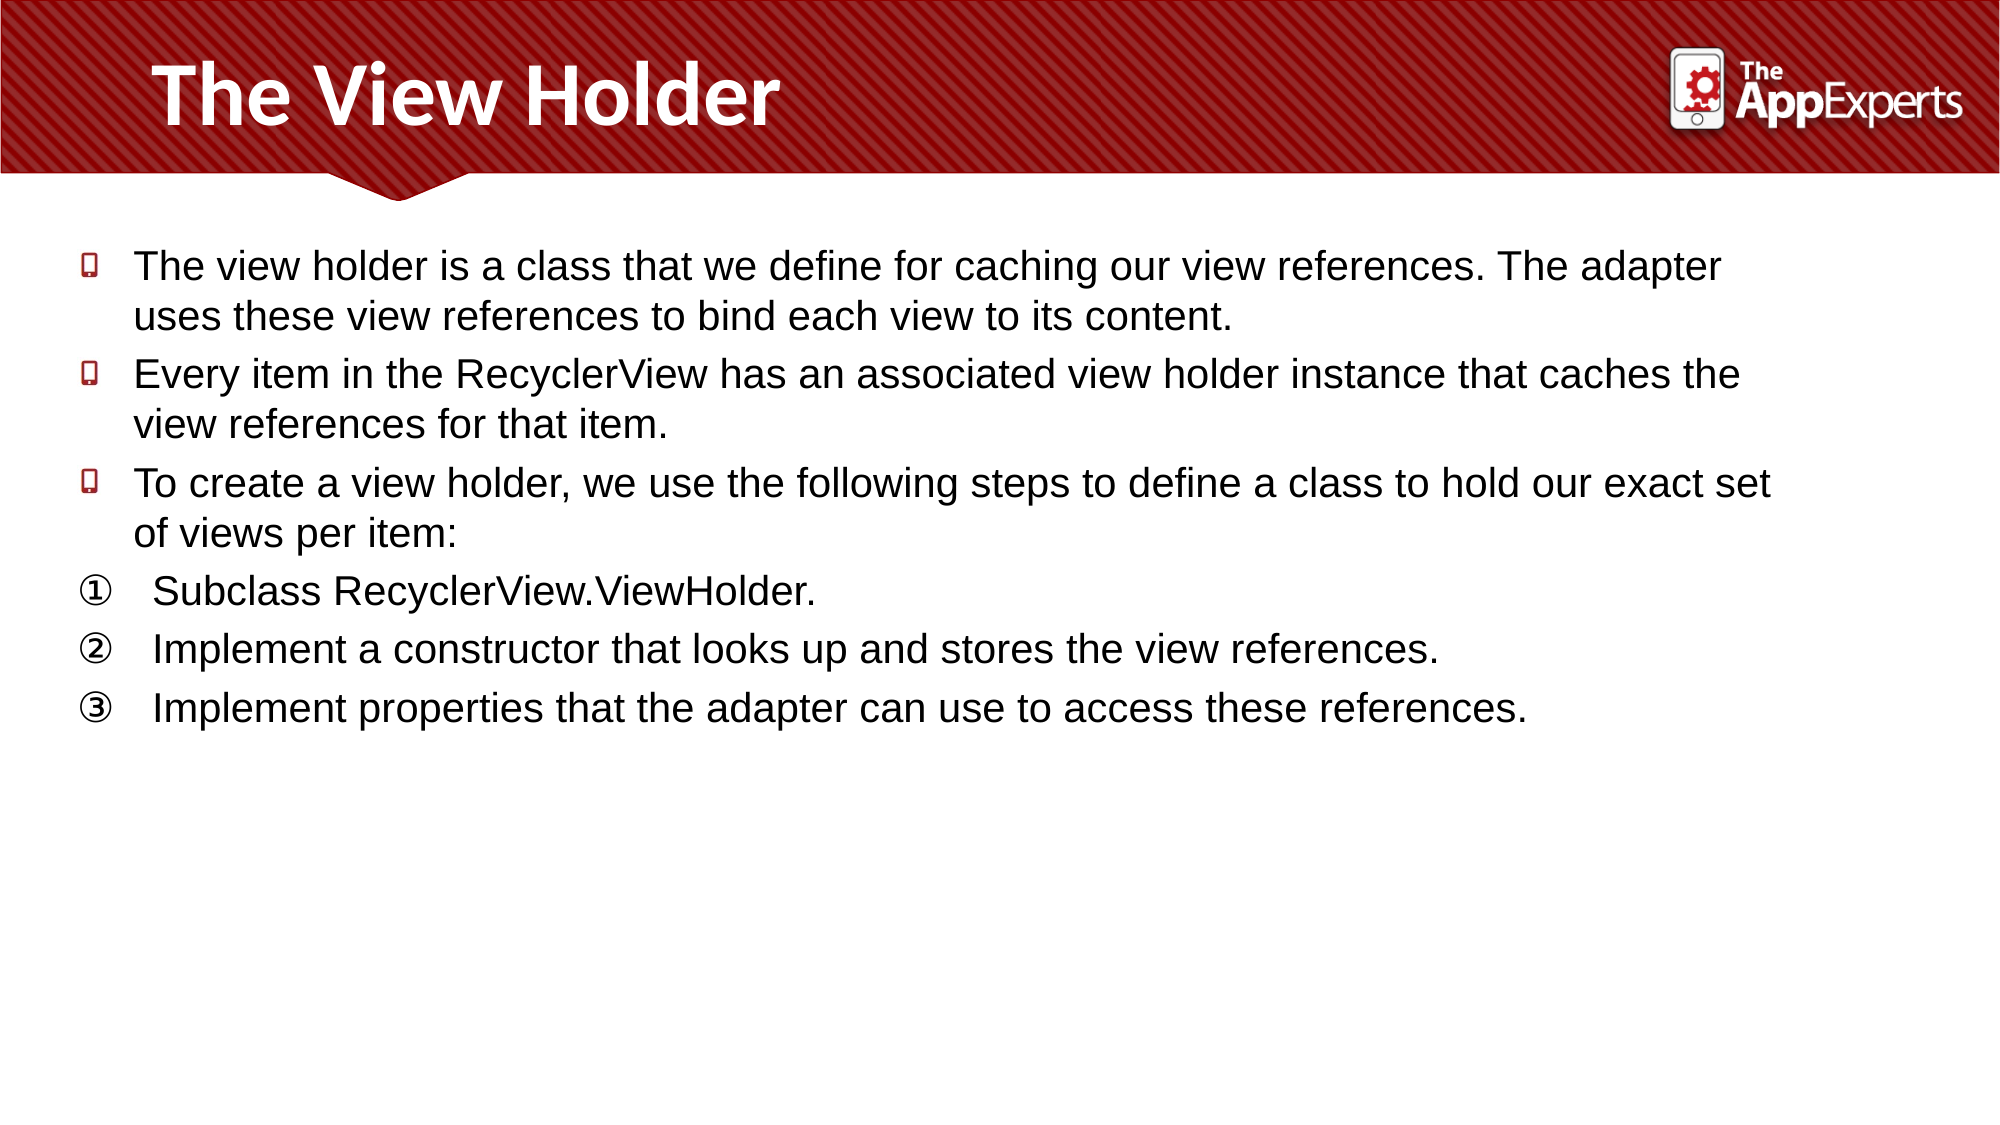

The View Holder

The view holder is a class that we define for caching our view references. The adapter uses these view references to bind each view to its content.
Every item in the RecyclerView has an associated view holder instance that caches the view references for that item.
To create a view holder, we use the following steps to define a class to hold our exact set of views per item:
Subclass RecyclerView.ViewHolder.
Implement a constructor that looks up and stores the view references.
Implement properties that the adapter can use to access these references.